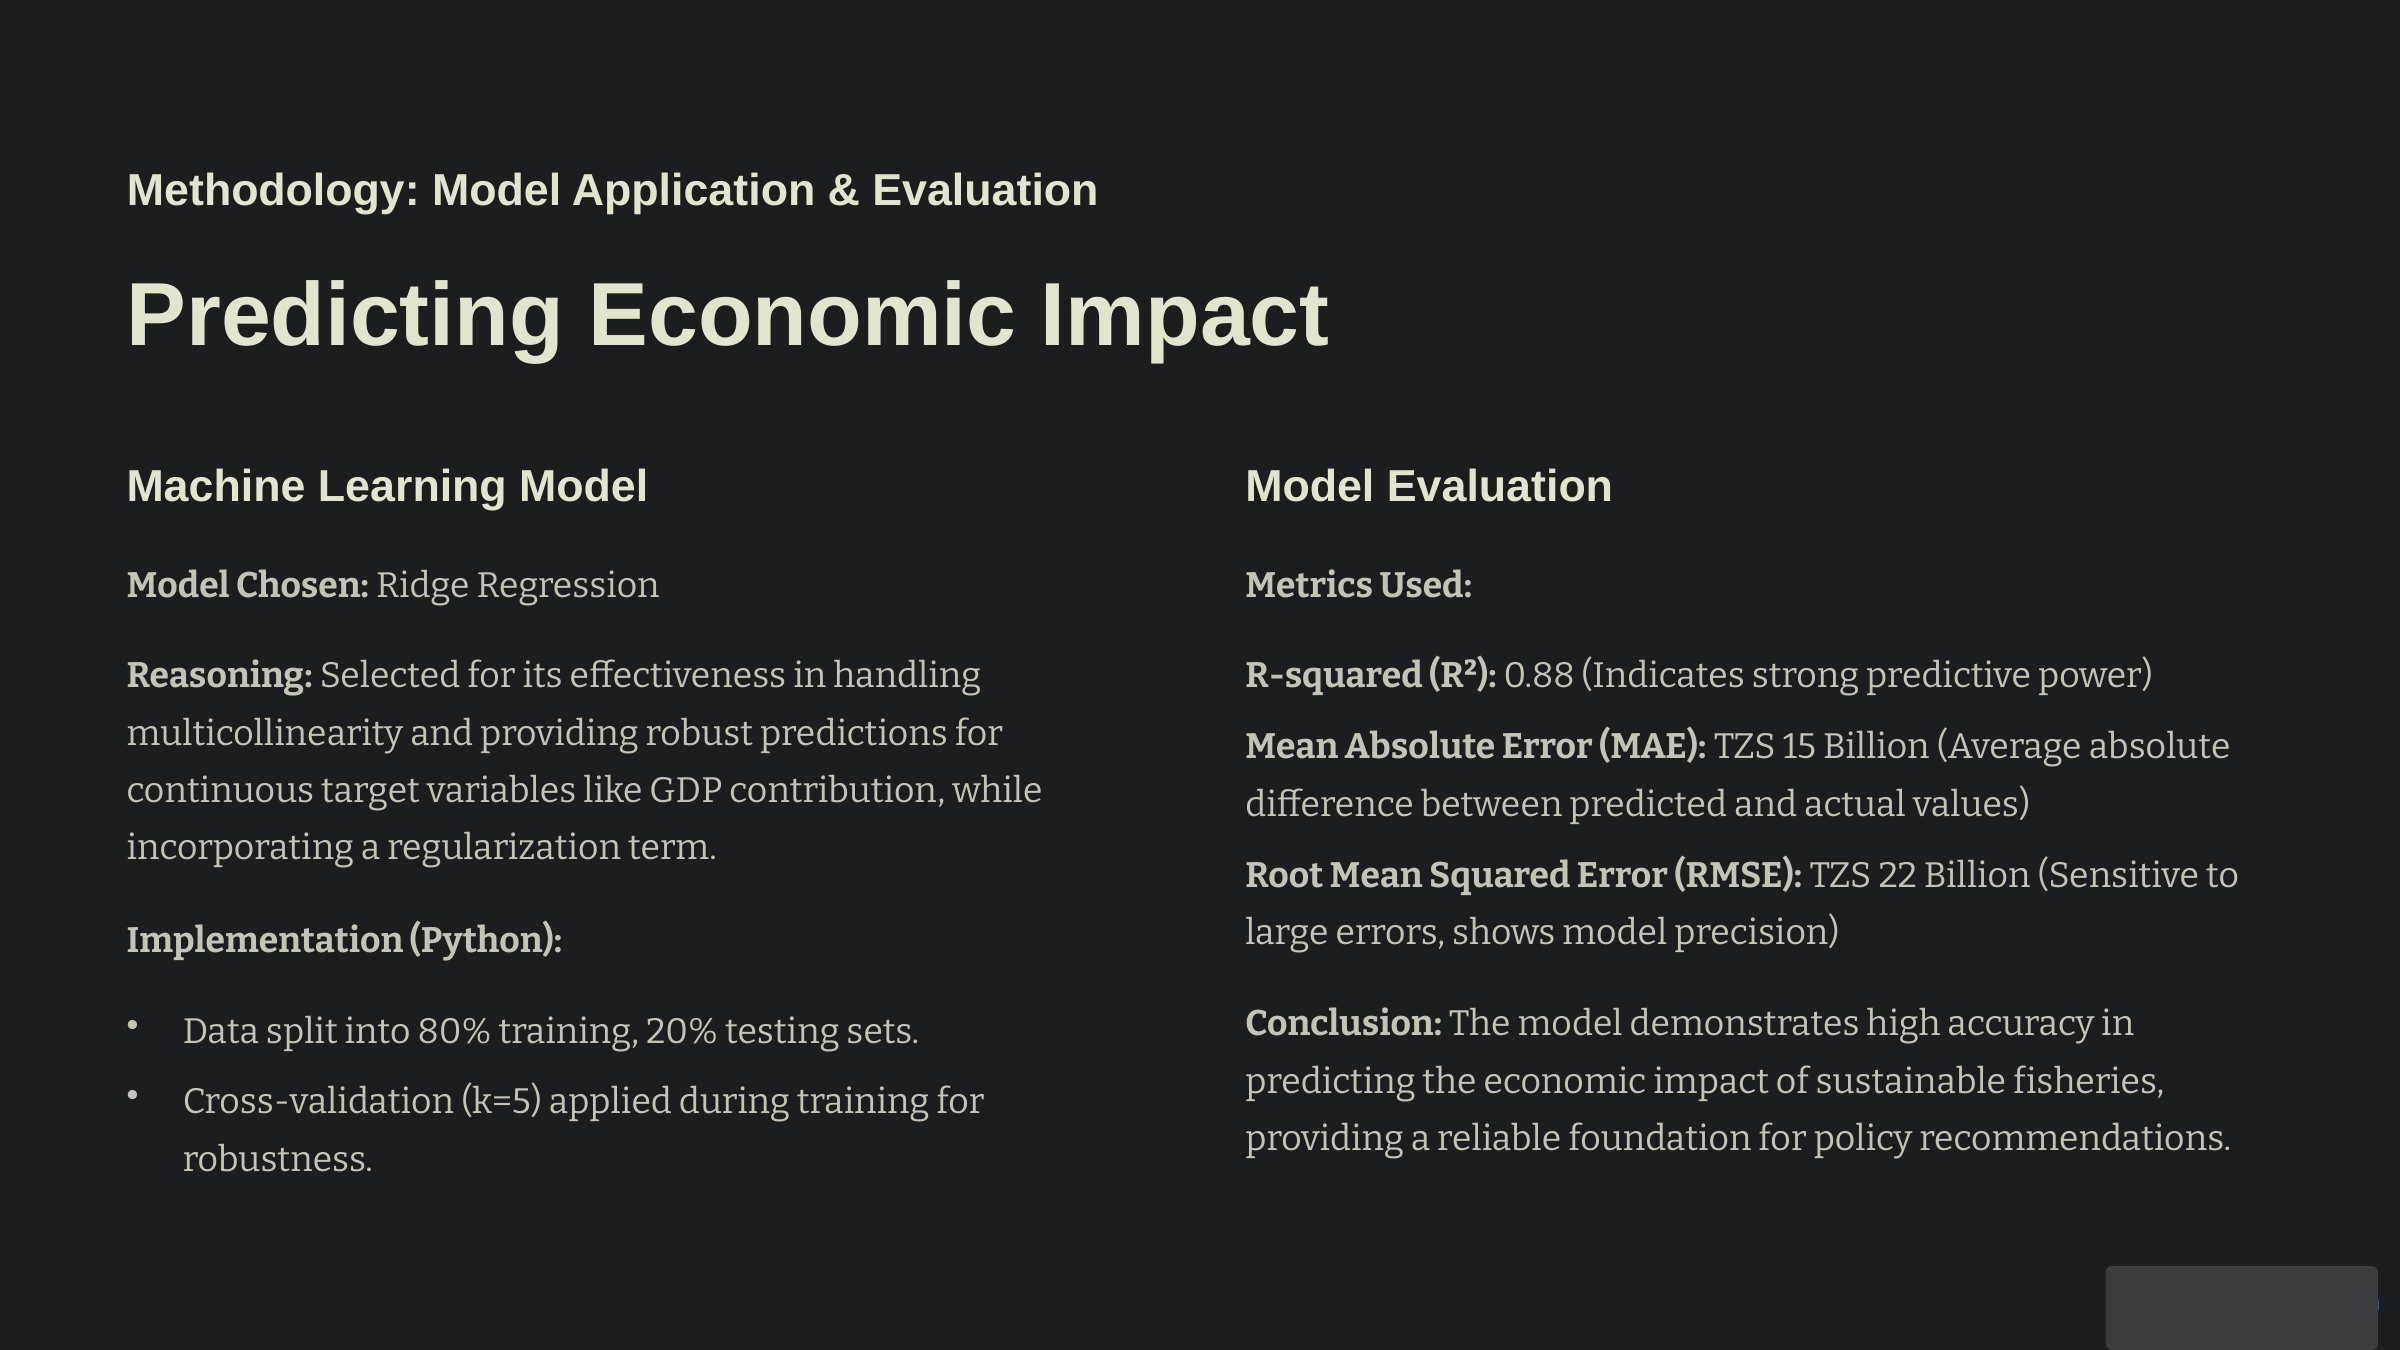

Methodology: Model Application & Evaluation
Predicting Economic Impact
Machine Learning Model
Model Evaluation
Model Chosen: Ridge Regression
Metrics Used:
Reasoning: Selected for its effectiveness in handling multicollinearity and providing robust predictions for continuous target variables like GDP contribution, while incorporating a regularization term.
R-squared (R²): 0.88 (Indicates strong predictive power)
Mean Absolute Error (MAE): TZS 15 Billion (Average absolute difference between predicted and actual values)
Root Mean Squared Error (RMSE): TZS 22 Billion (Sensitive to large errors, shows model precision)
Implementation (Python):
Conclusion: The model demonstrates high accuracy in predicting the economic impact of sustainable fisheries, providing a reliable foundation for policy recommendations.
Data split into 80% training, 20% testing sets.
Cross-validation (k=5) applied during training for robustness.